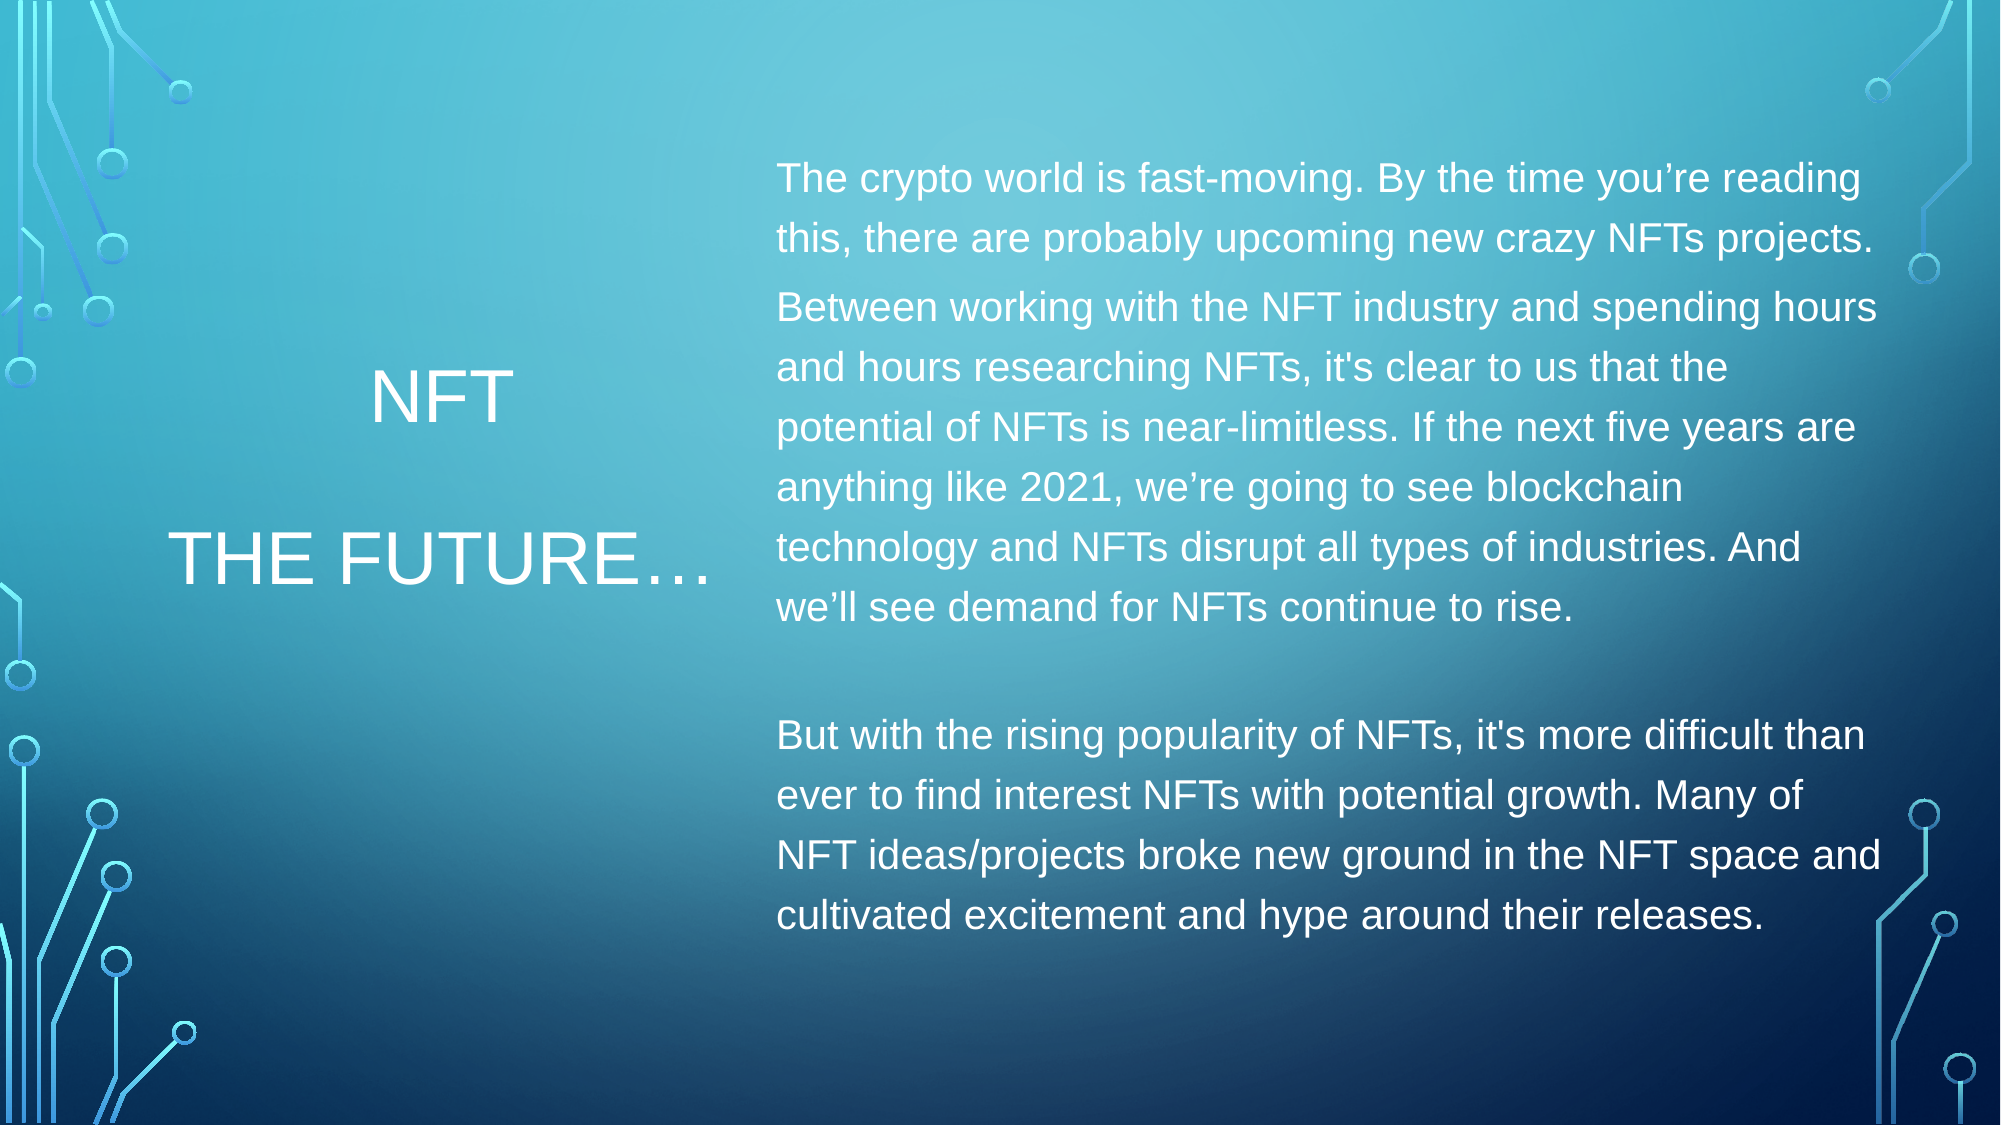

The crypto world is fast-moving. By the time you’re reading this, there are probably upcoming new crazy NFTs projects.
Between working with the NFT industry and spending hours and hours researching NFTs, it's clear to us that the potential of NFTs is near-limitless. If the next five years are anything like 2021, we’re going to see blockchain technology and NFTs disrupt all types of industries. And we’ll see demand for NFTs continue to rise.
But with the rising popularity of NFTs, it's more difficult than ever to find interest NFTs with potential growth. Many of NFT ideas/projects broke new ground in the NFT space and cultivated excitement and hype around their releases.
# NFT The future…